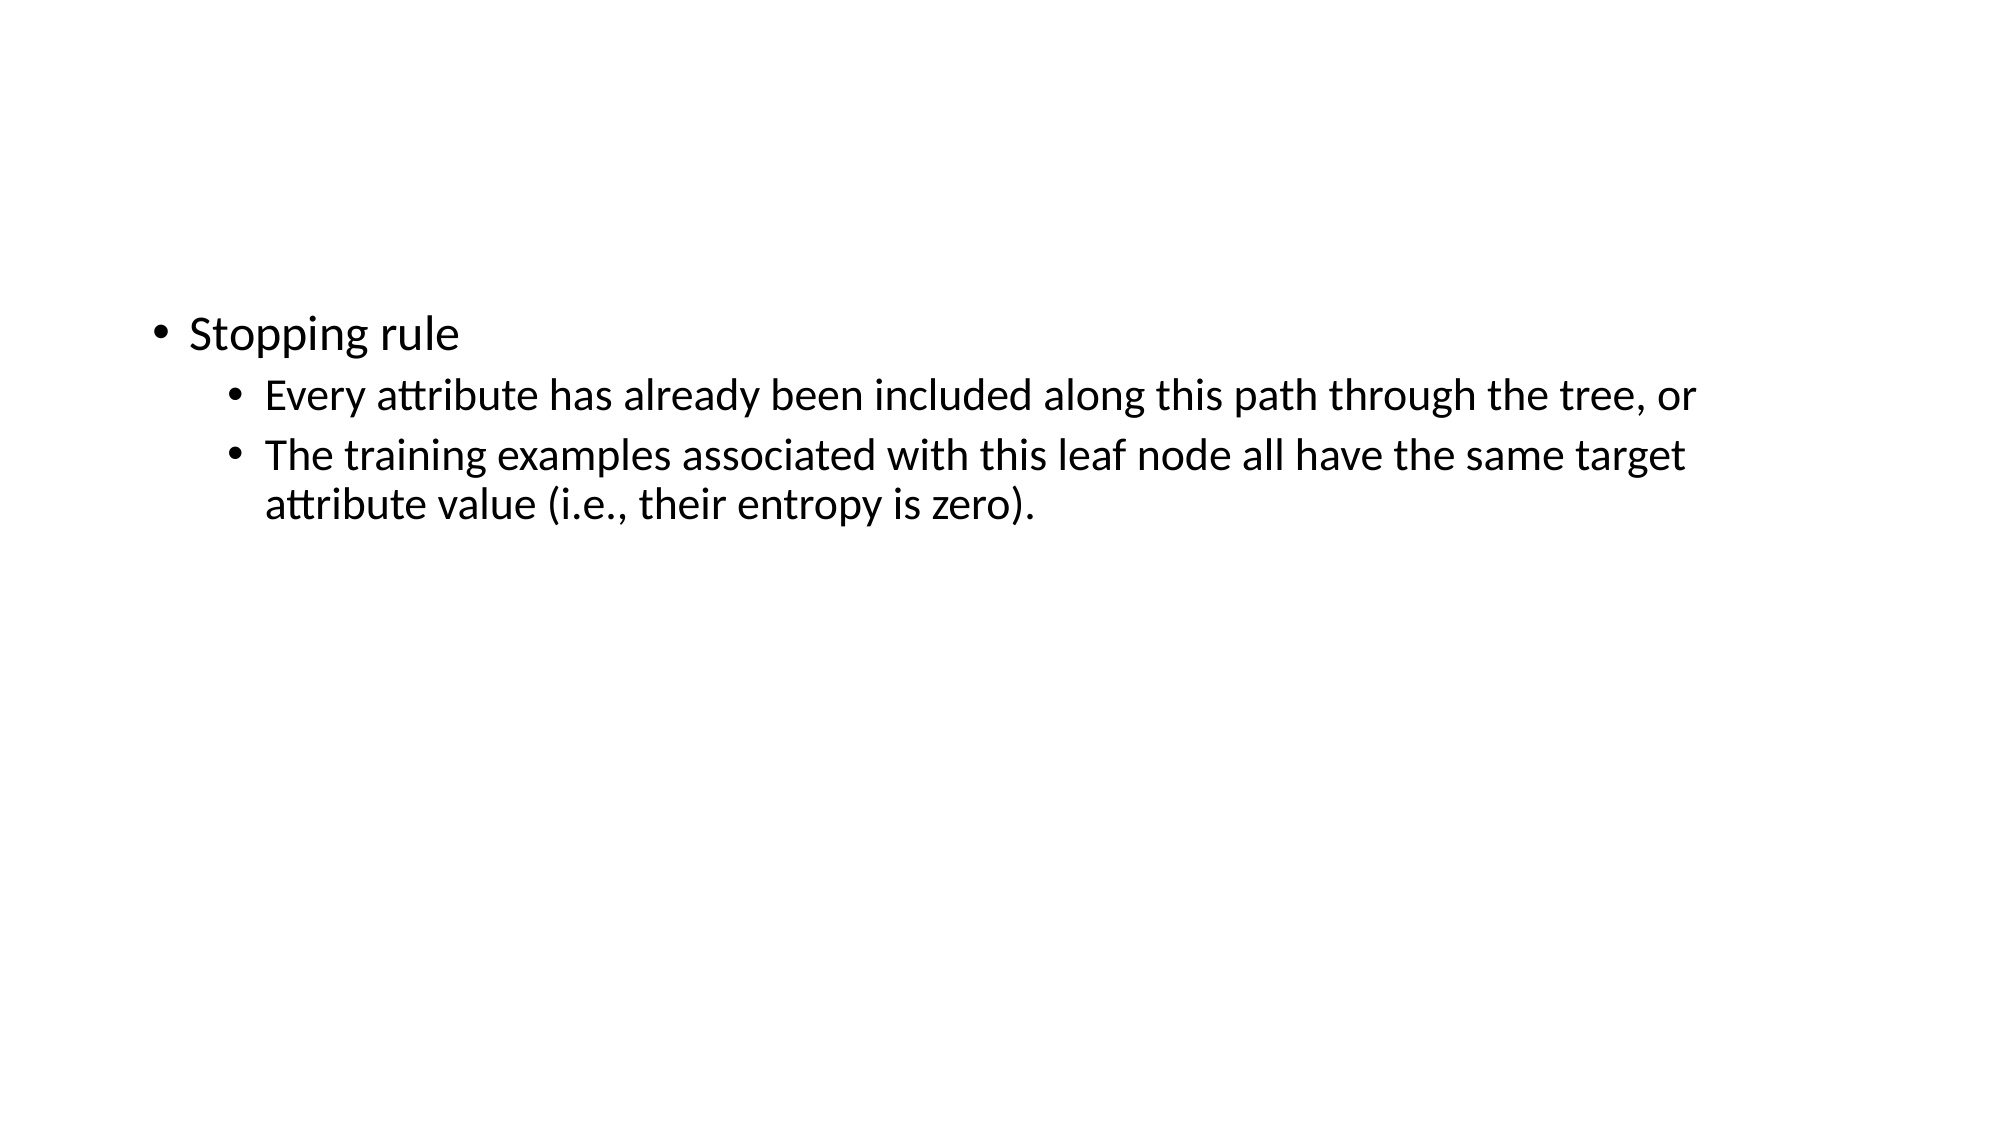

Stopping rule
Every attribute has already been included along this path through the tree, or
The training examples associated with this leaf node all have the same target attribute value (i.e., their entropy is zero).